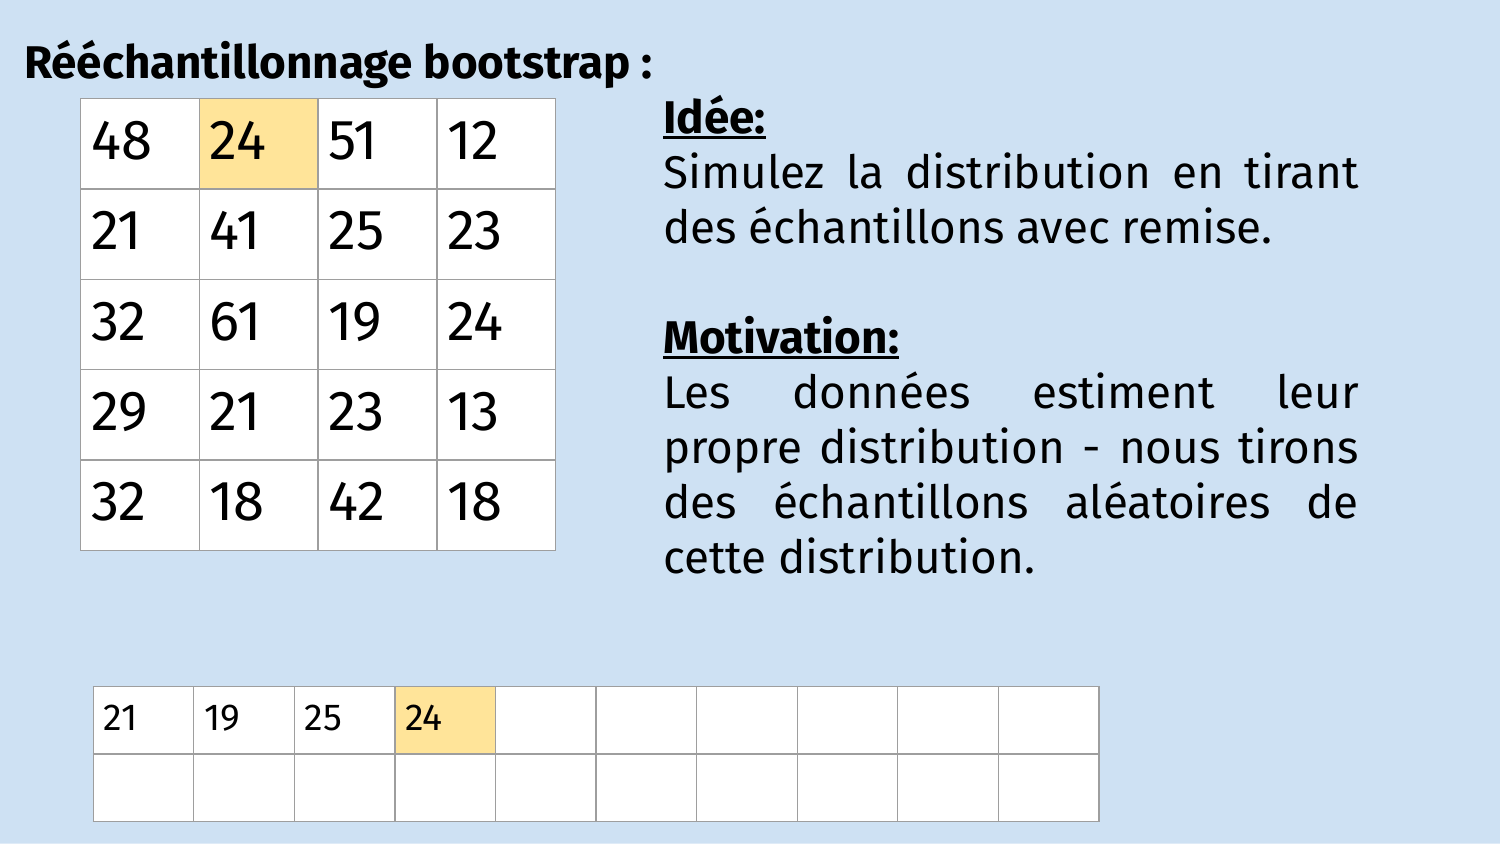

Rééchantillonnage bootstrap :
Idée:
Simulez la distribution en tirant des échantillons avec remise.

Motivation:
Les données estiment leur propre distribution - nous tirons des échantillons aléatoires de cette distribution.
| 48 | 24 | 51 | 12 |
| --- | --- | --- | --- |
| 21 | 41 | 25 | 23 |
| 32 | 61 | 19 | 24 |
| 29 | 21 | 23 | 13 |
| 32 | 18 | 42 | 18 |
| 21 | 19 | 25 | 24 |  |  |  |  |  |  |
| --- | --- | --- | --- | --- | --- | --- | --- | --- | --- |
|  |  |  |  |  |  |  |  |  |  |